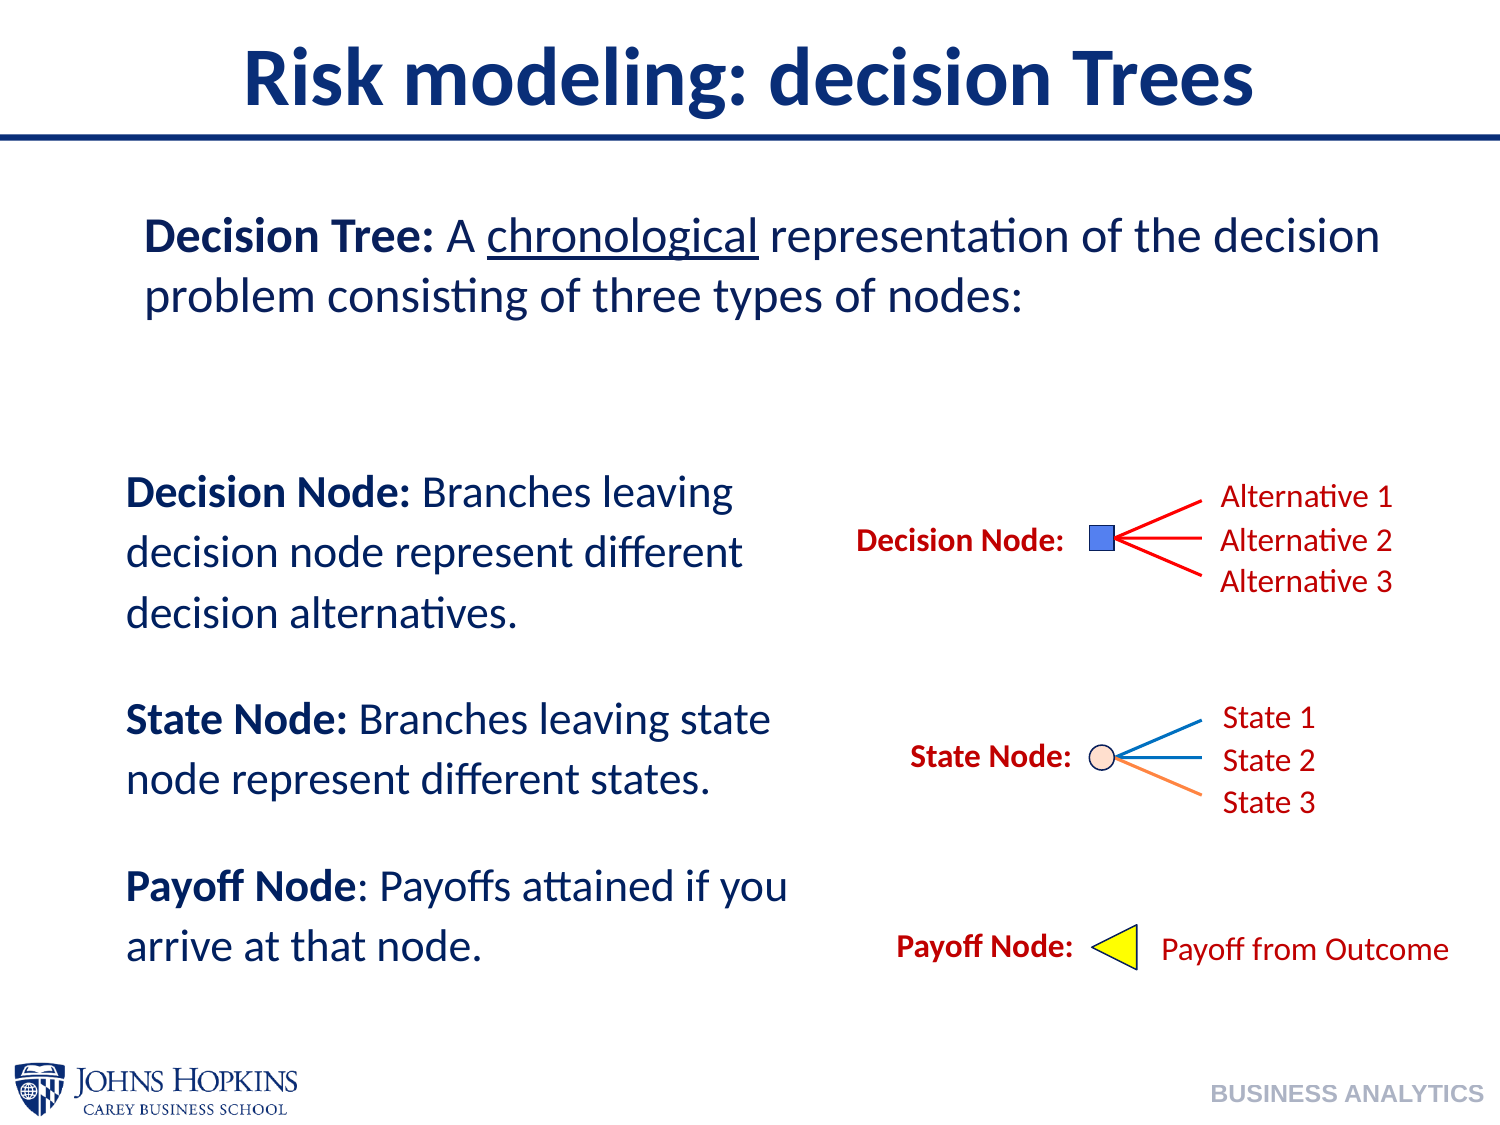

# Risk modeling: decision Trees
Decision Tree: A chronological representation of the decision problem consisting of three types of nodes:
Decision Node: Branches leaving decision node represent different decision alternatives.
State Node: Branches leaving state node represent different states.
Payoff Node: Payoffs attained if you arrive at that node.
Alternative 1

Decision Node:
Alternative 2
Alternative 3
State 1

State Node:
State 2
State 3
Payoff Node:
Payoff from Outcome